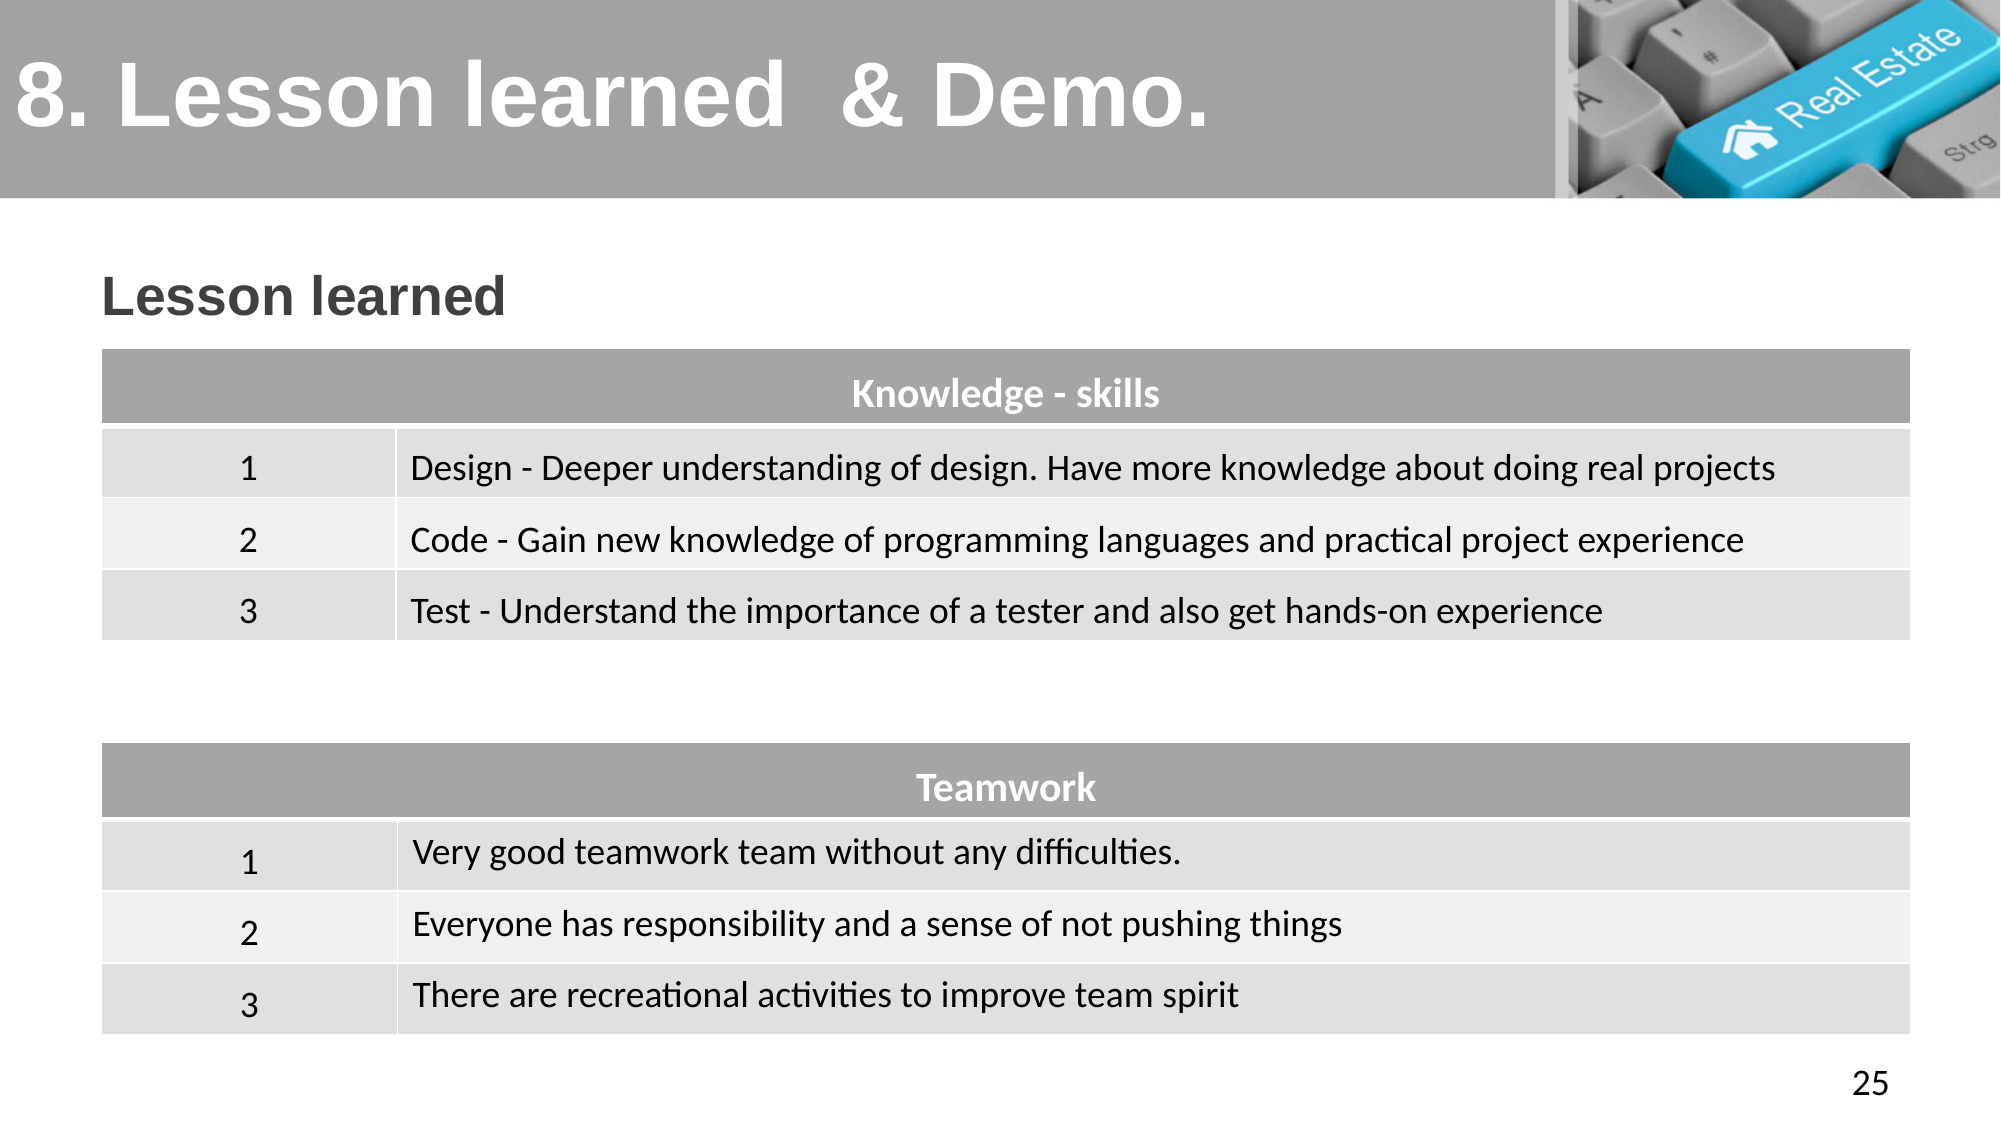

# 8. Lesson learned  & Demo.
Lesson learned
| Knowledge - skills |  |
| --- | --- |
| 1 | Design - Deeper understanding of design. Have more knowledge about doing real projects |
| 2 | Code - Gain new knowledge of programming languages and practical project experience |
| 3 | Test - Understand the importance of a tester and also get hands-on experience |
| Teamwork |  |
| --- | --- |
| 1 | Very good teamwork team without any difficulties. |
| 2 | Everyone has responsibility and a sense of not pushing things |
| 3 | There are recreational activities to improve team spirit |
25